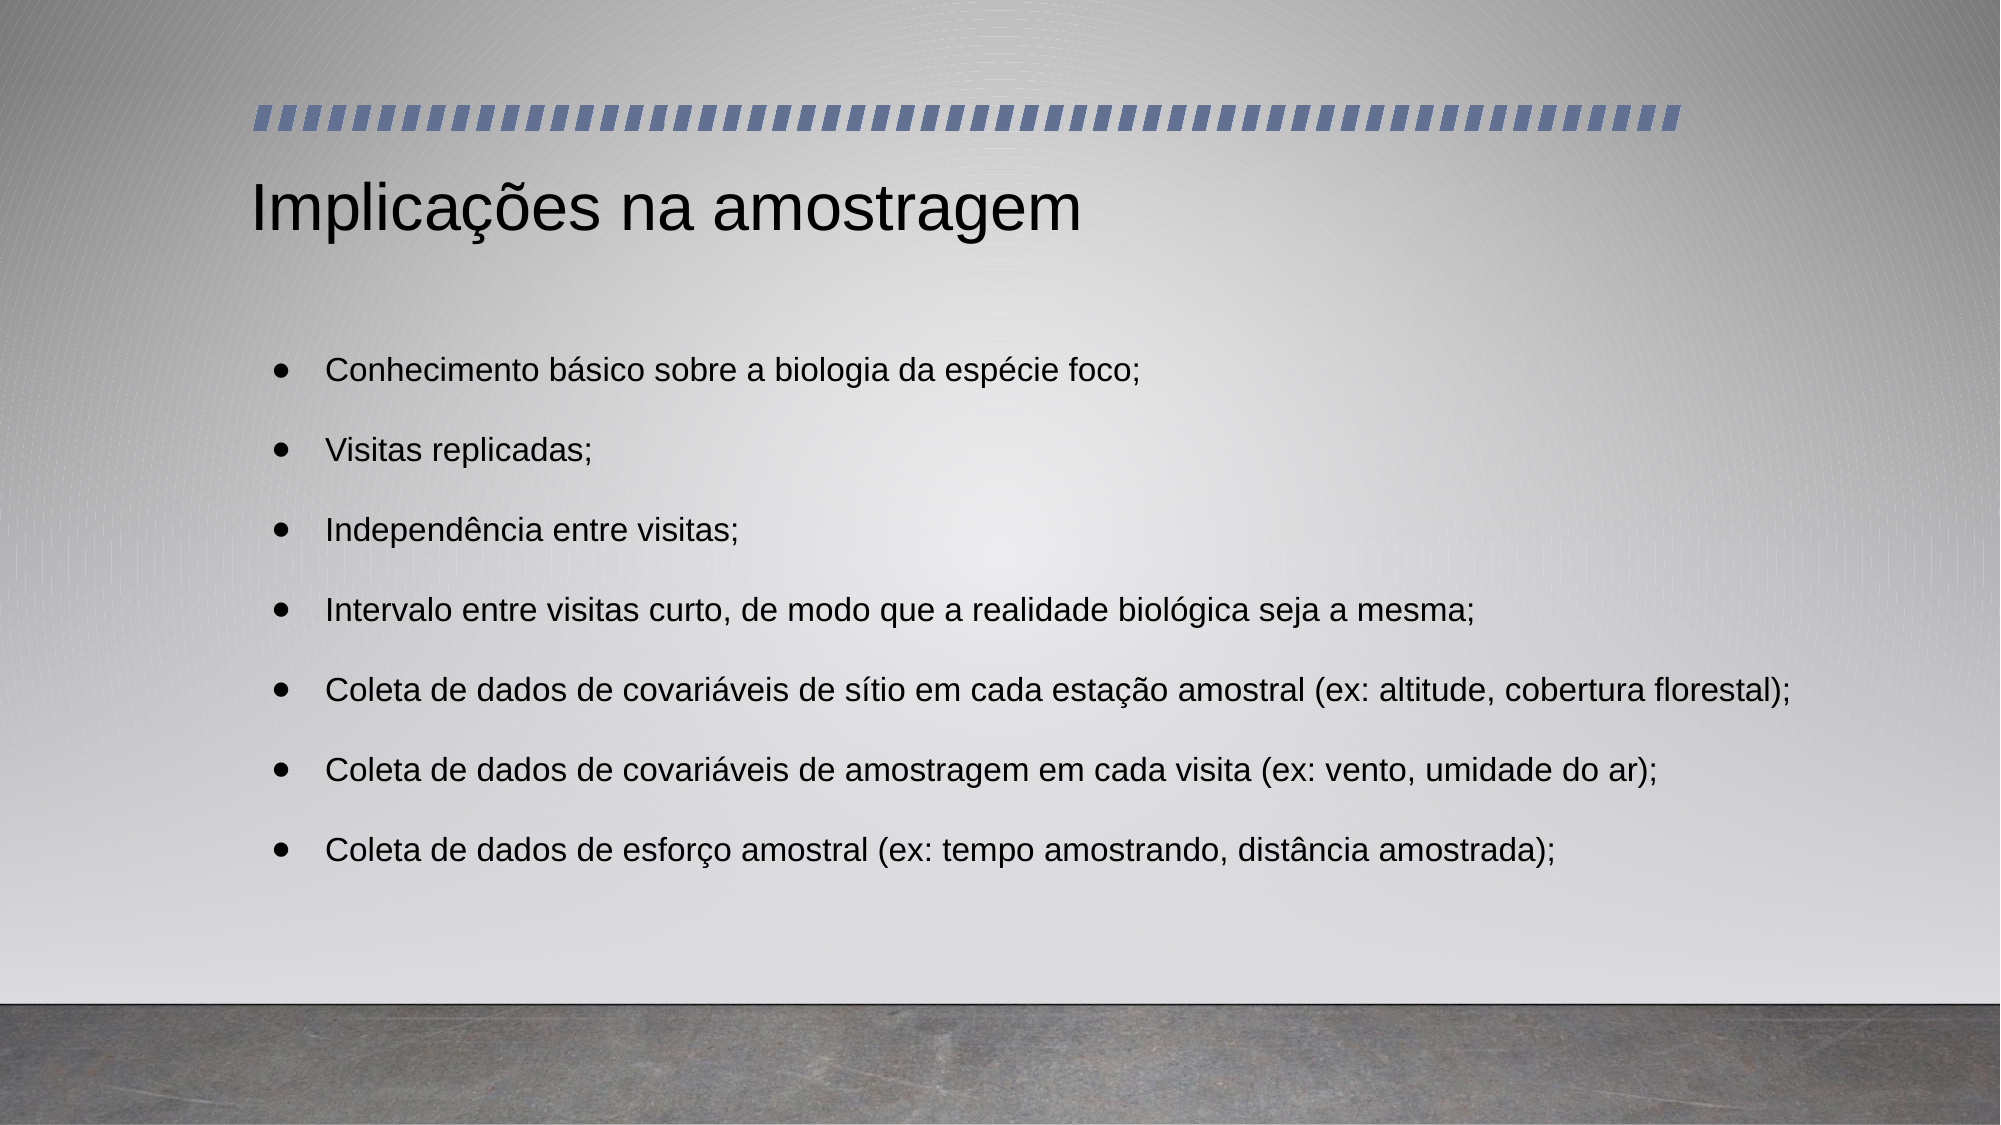

# Implicações na amostragem
Conhecimento básico sobre a biologia da espécie foco;

Visitas replicadas;

Independência entre visitas;

Intervalo entre visitas curto, de modo que a realidade biológica seja a mesma;

Coleta de dados de covariáveis de sítio em cada estação amostral (ex: altitude, cobertura florestal);

Coleta de dados de covariáveis de amostragem em cada visita (ex: vento, umidade do ar);

Coleta de dados de esforço amostral (ex: tempo amostrando, distância amostrada);